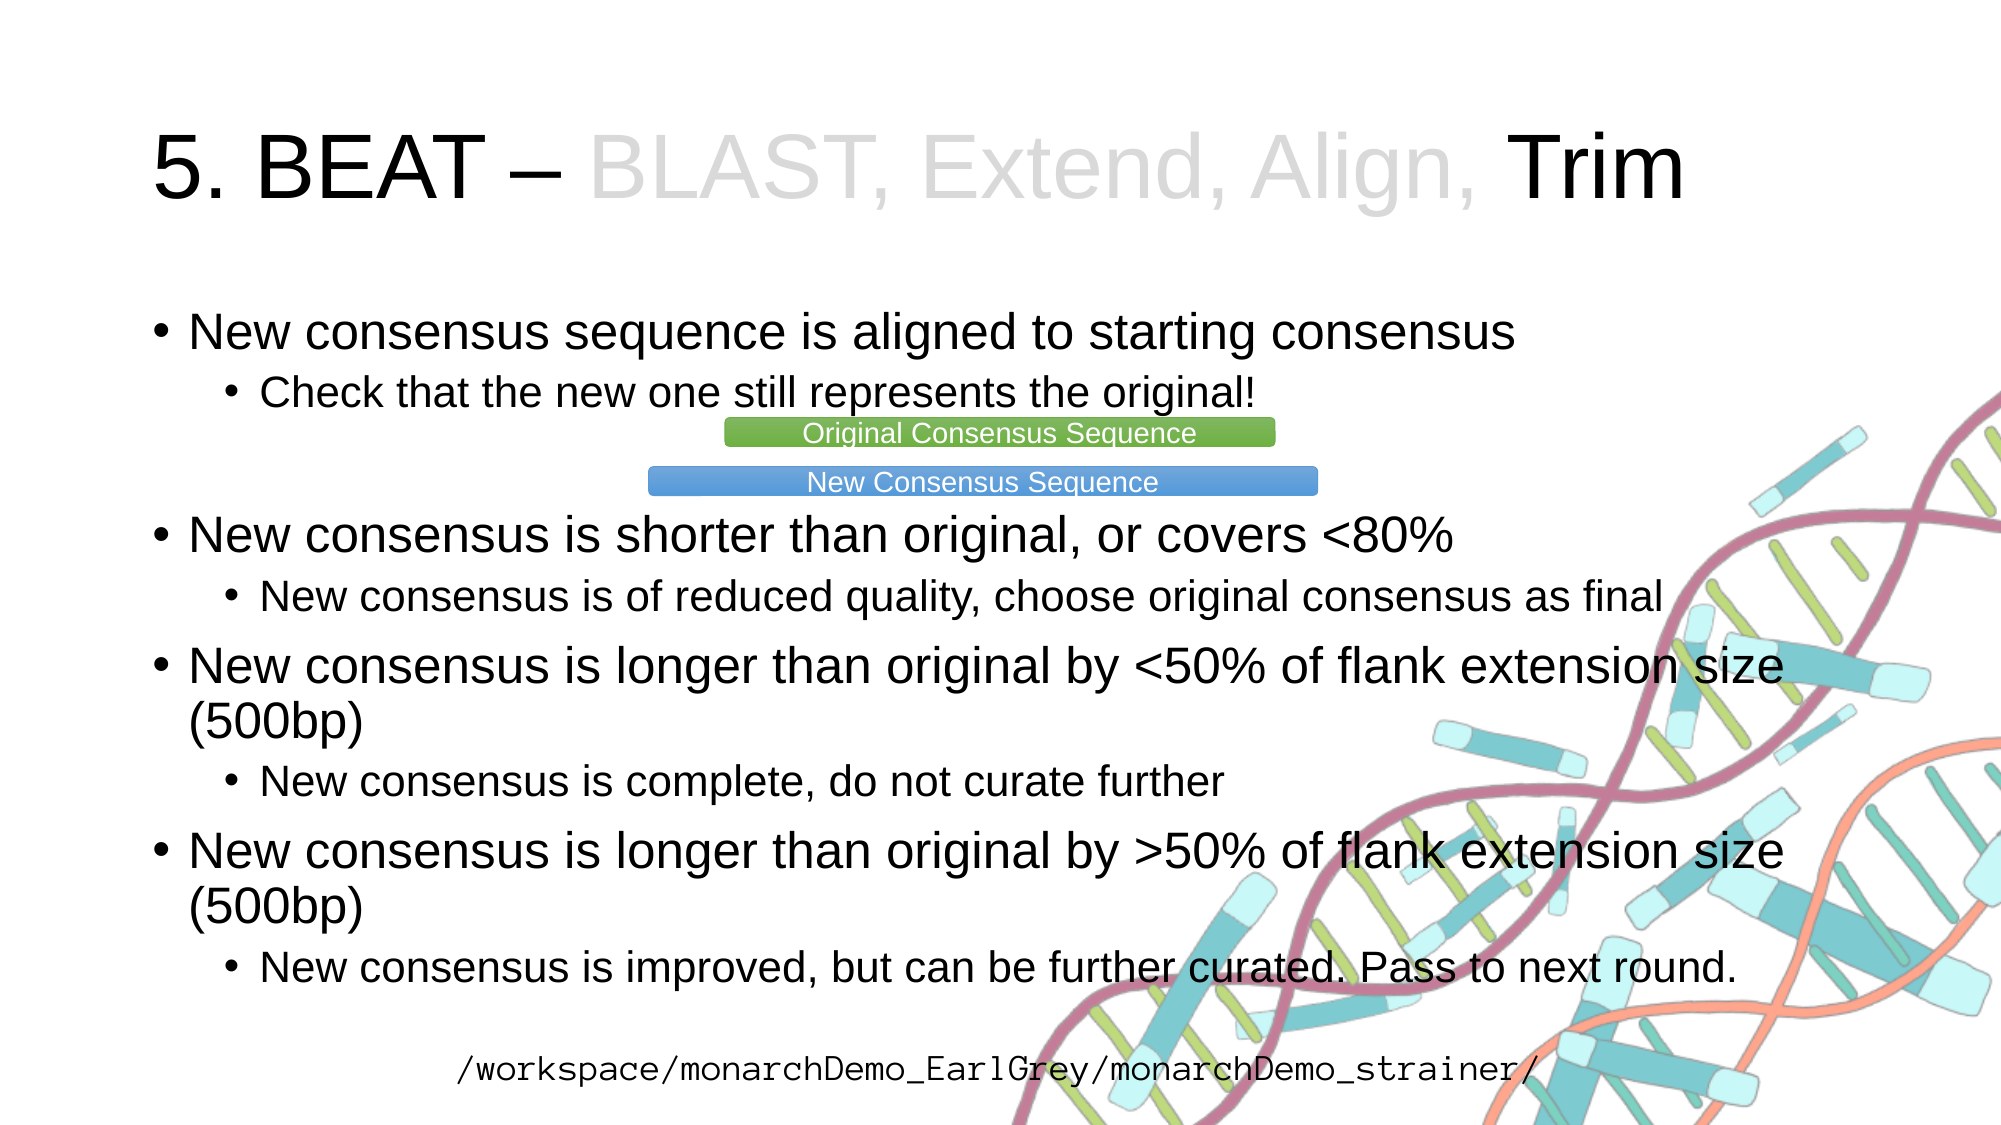

# 5. BEAT – BLAST, Extend, Align, Trim
New consensus sequence is aligned to starting consensus
Check that the new one still represents the original!

New consensus is shorter than original, or covers <80%
New consensus is of reduced quality, choose original consensus as final
New consensus is longer than original by <50% of flank extension size (500bp)
New consensus is complete, do not curate further
New consensus is longer than original by >50% of flank extension size (500bp)
New consensus is improved, but can be further curated. Pass to next round.
Original Consensus Sequence
New Consensus Sequence
/workspace/monarchDemo_EarlGrey/monarchDemo_strainer/